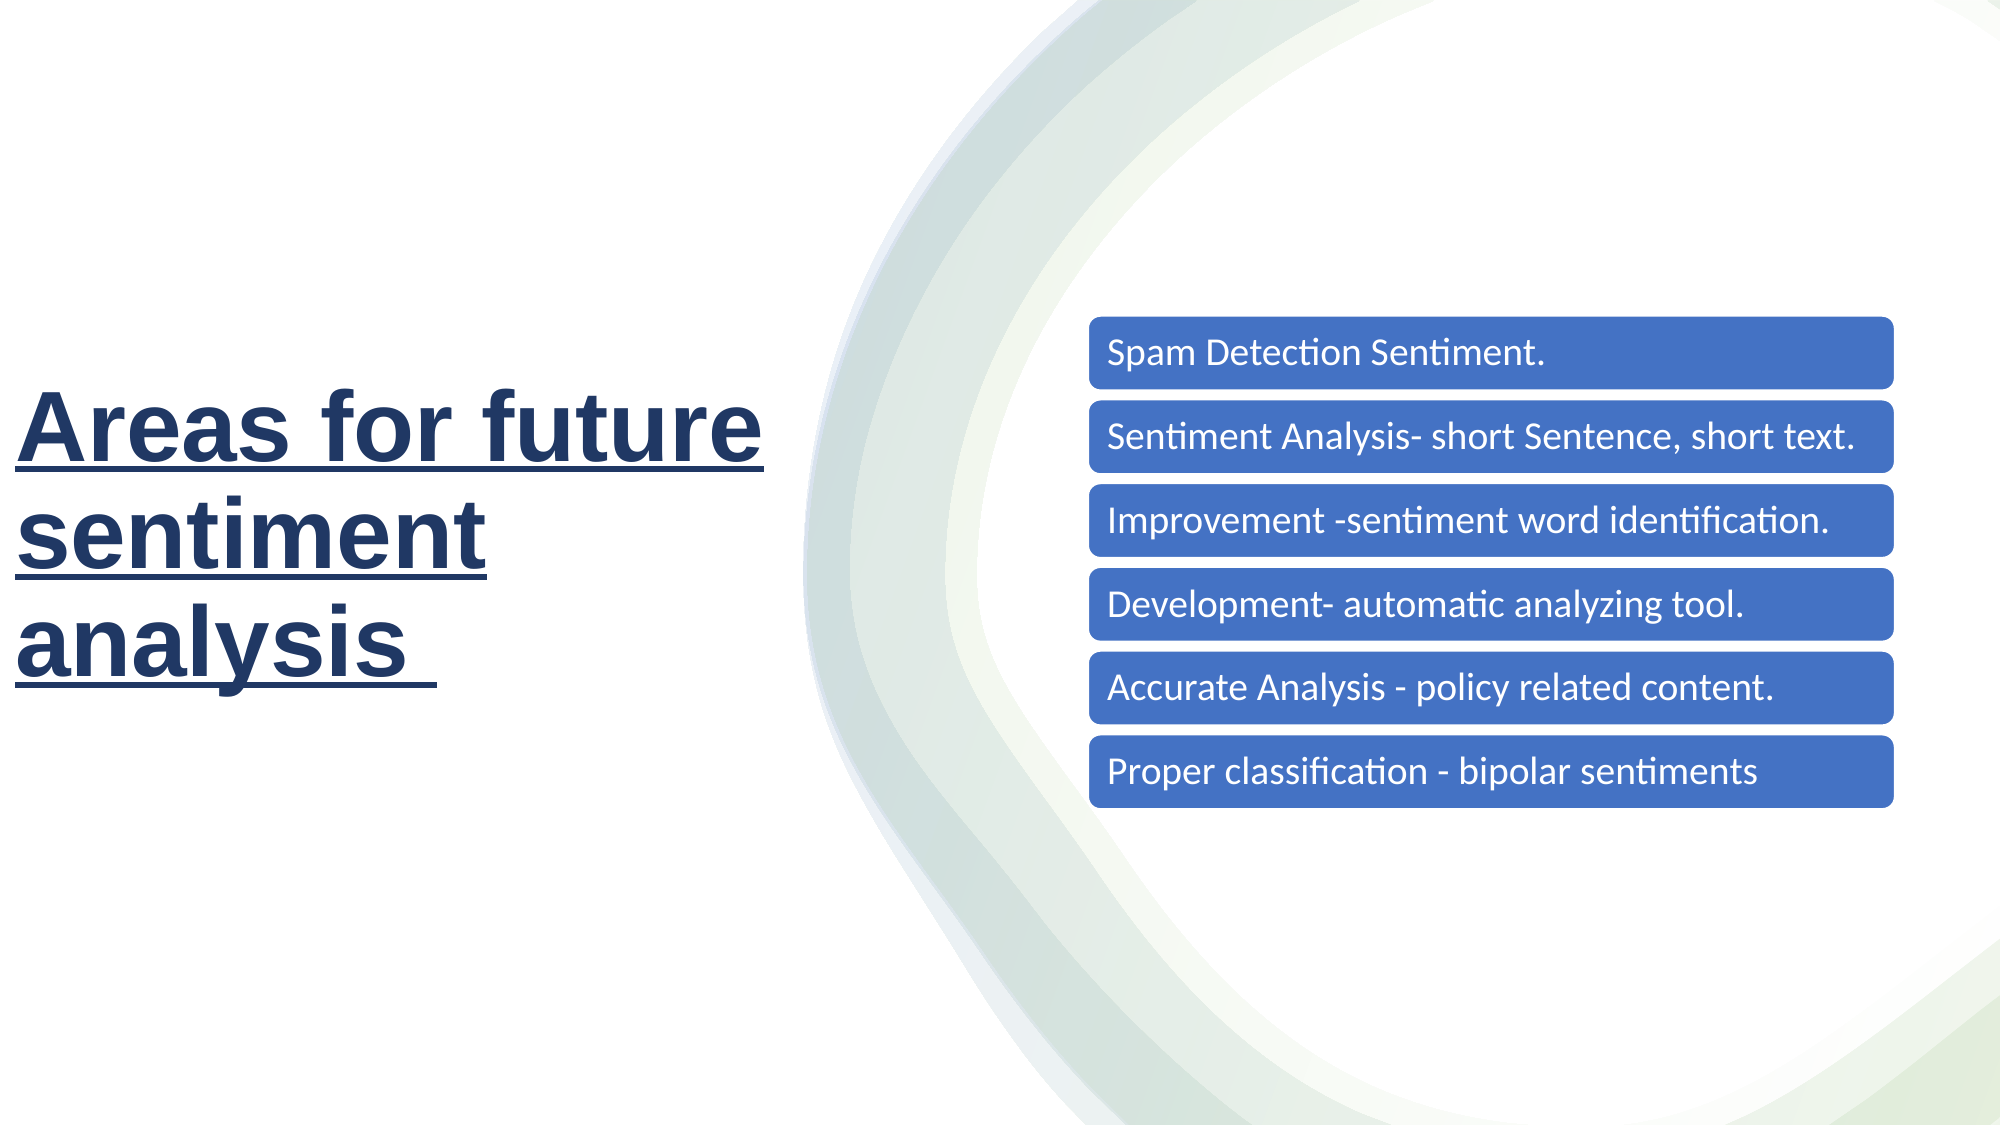

Spam Detection Sentiment.
Sentiment Analysis- short Sentence, short text.
Improvement -sentiment word identification.
Development- automatic analyzing tool.
Accurate Analysis - policy related content.
Proper classification - bipolar sentiments
# Areas for future sentiment analysis